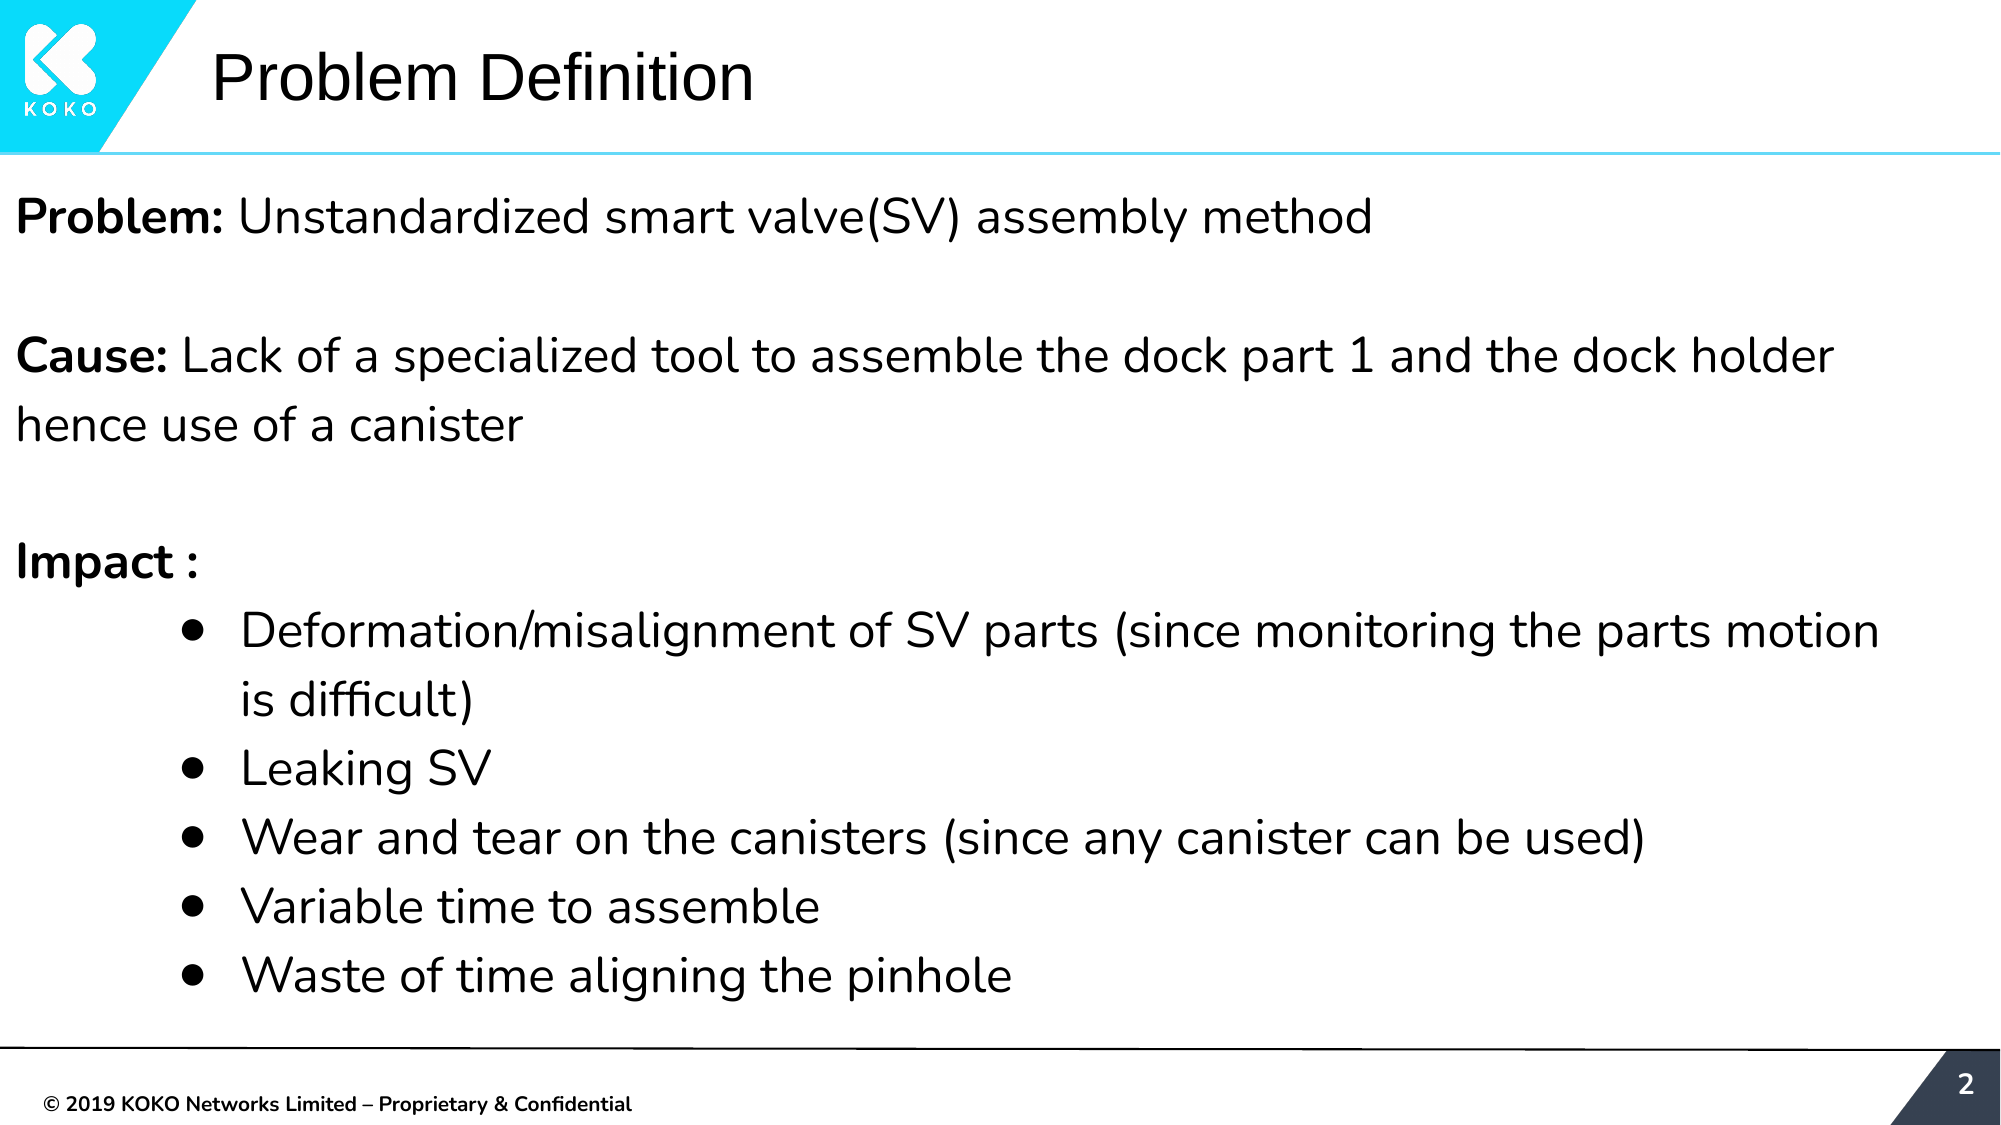

# Problem Definition
Problem: Unstandardized smart valve(SV) assembly method

Cause: Lack of a specialized tool to assemble the dock part 1 and the dock holder hence use of a canister

Impact :
Deformation/misalignment of SV parts (since monitoring the parts motion is difficult)
Leaking SV
Wear and tear on the canisters (since any canister can be used)
Variable time to assemble
Waste of time aligning the pinhole

2